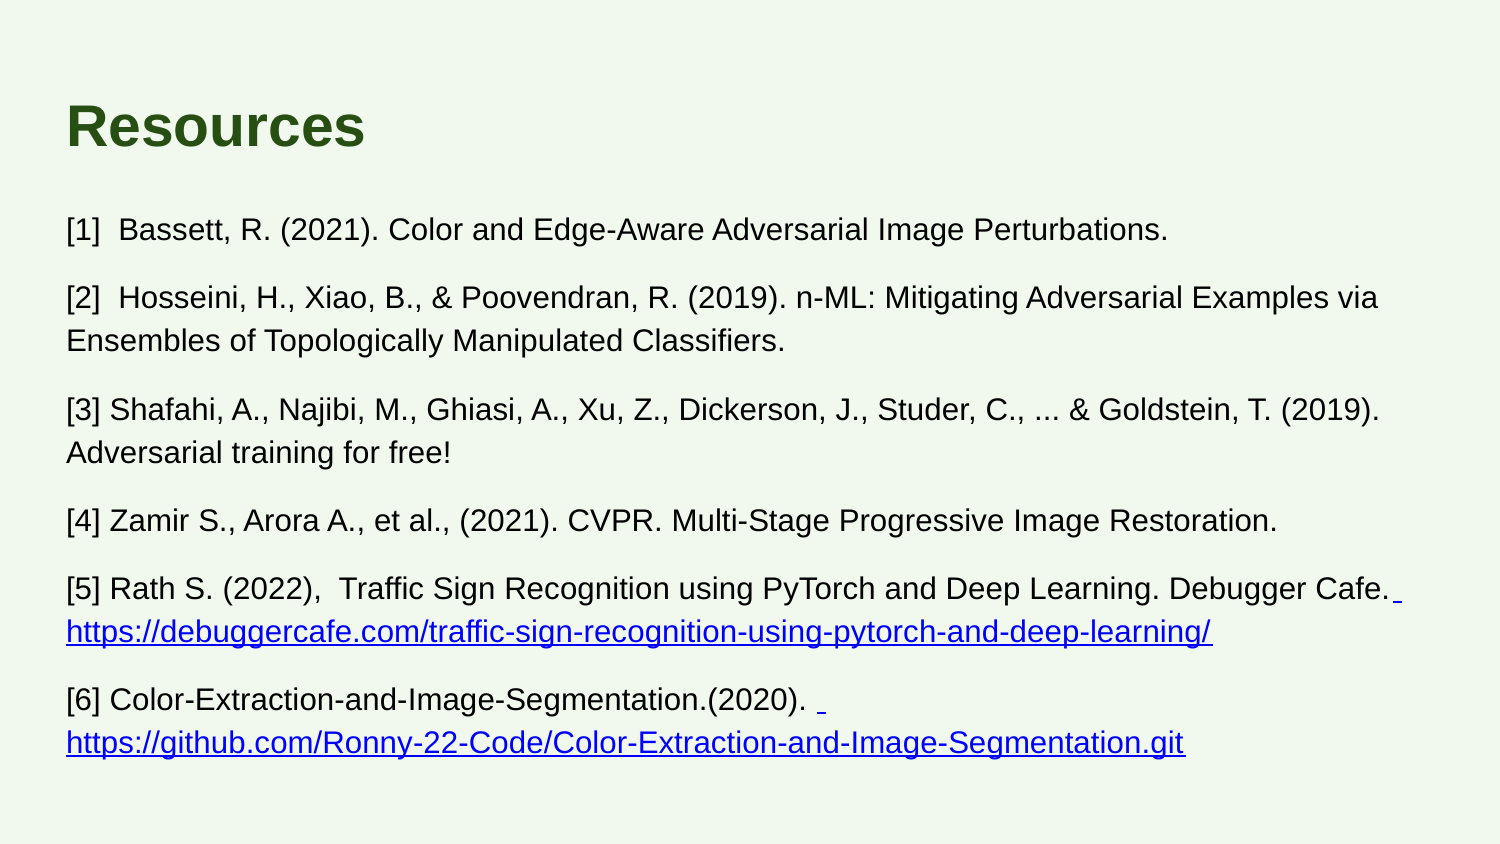

# Resources
[1]  Bassett, R. (2021). Color and Edge-Aware Adversarial Image Perturbations.
[2]  Hosseini, H., Xiao, B., & Poovendran, R. (2019). n-ML: Mitigating Adversarial Examples via Ensembles of Topologically Manipulated Classifiers.
[3] Shafahi, A., Najibi, M., Ghiasi, A., Xu, Z., Dickerson, J., Studer, C., ... & Goldstein, T. (2019). Adversarial training for free!
[4] Zamir S., Arora A., et al., (2021). CVPR. Multi-Stage Progressive Image Restoration.
[5] Rath S. (2022),  Traffic Sign Recognition using PyTorch and Deep Learning. Debugger Cafe. https://debuggercafe.com/traffic-sign-recognition-using-pytorch-and-deep-learning/
[6] Color-Extraction-and-Image-Segmentation.(2020).  https://github.com/Ronny-22-Code/Color-Extraction-and-Image-Segmentation.git